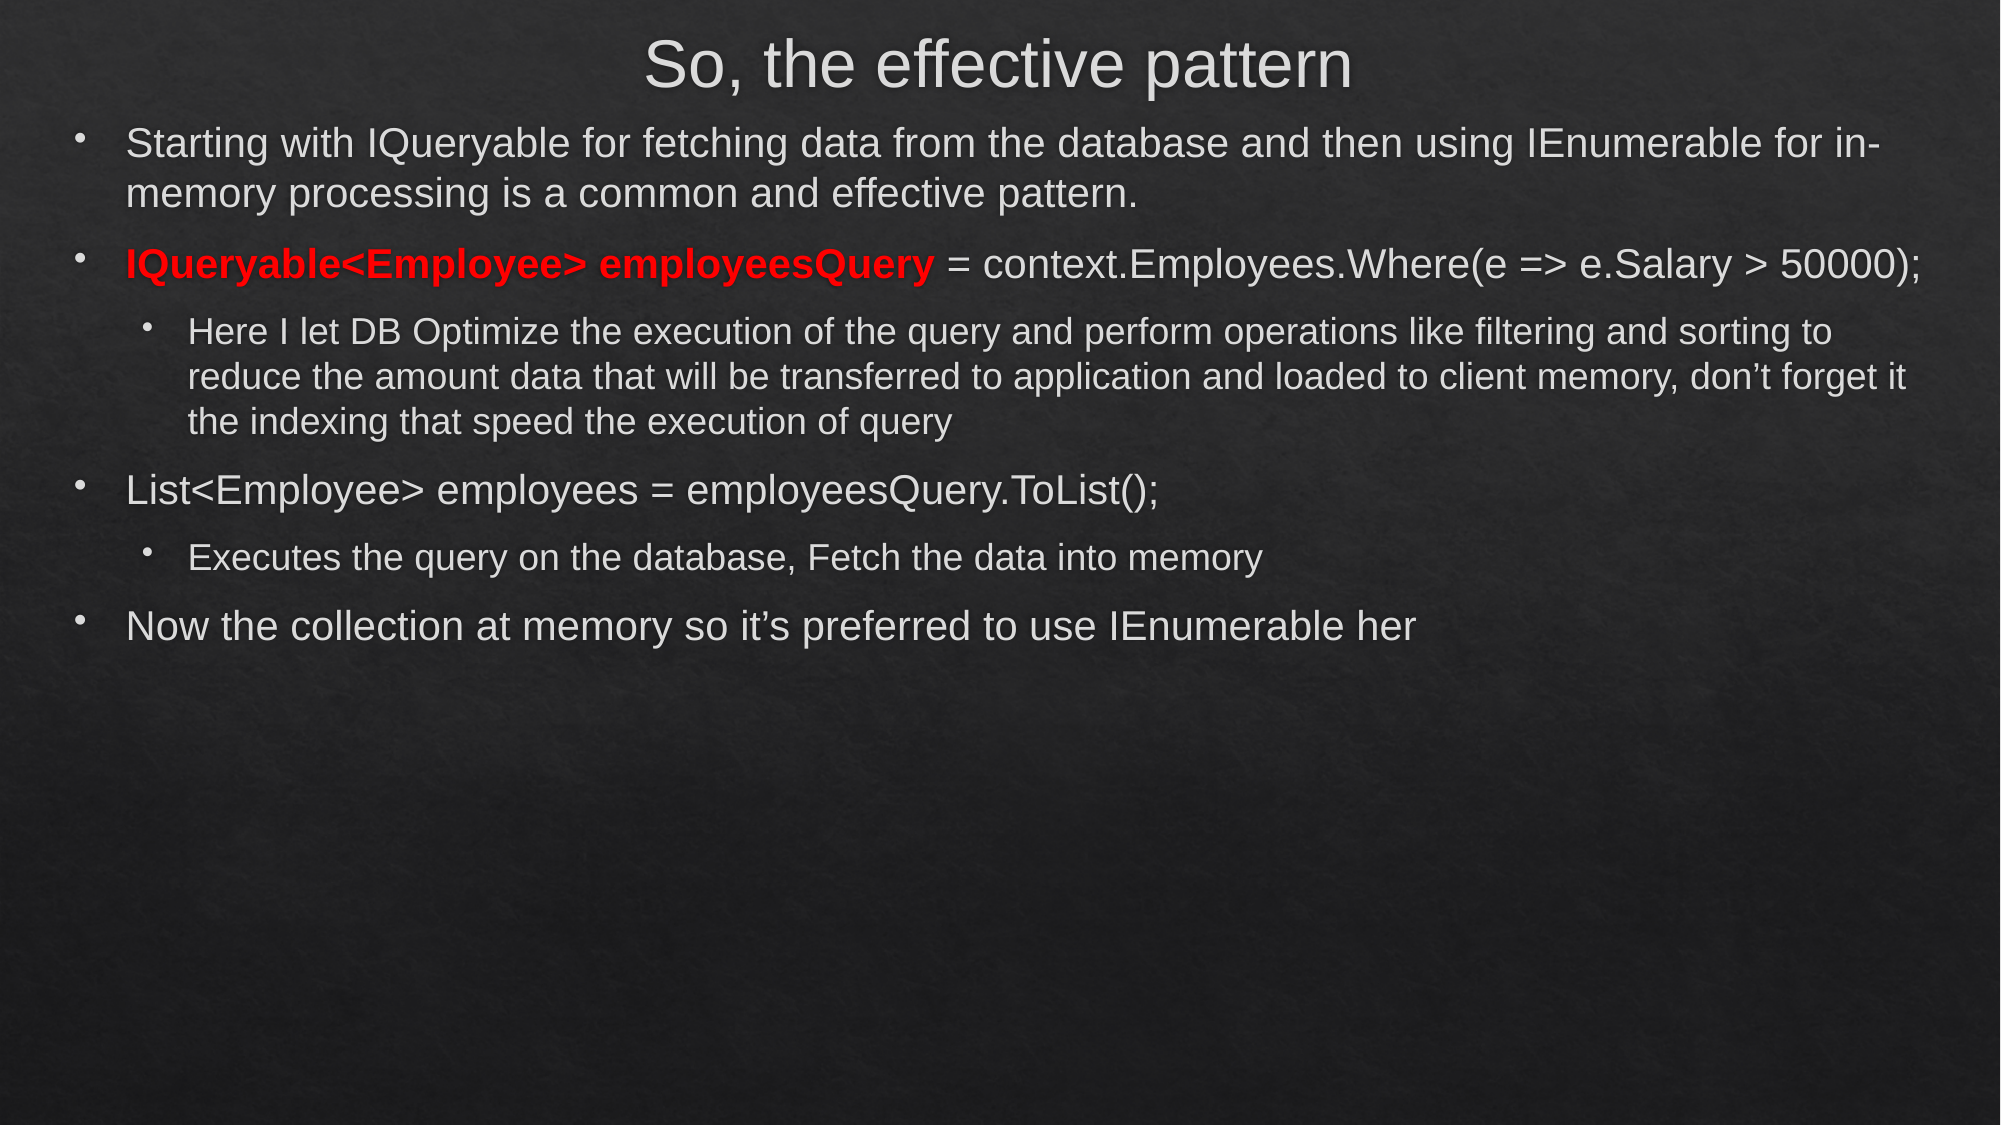

# So, the effective pattern
Starting with IQueryable for fetching data from the database and then using IEnumerable for in-memory processing is a common and effective pattern.
IQueryable<Employee> employeesQuery = context.Employees.Where(e => e.Salary > 50000);
Here I let DB Optimize the execution of the query and perform operations like filtering and sorting to reduce the amount data that will be transferred to application and loaded to client memory, don’t forget it the indexing that speed the execution of query
List<Employee> employees = employeesQuery.ToList();
Executes the query on the database, Fetch the data into memory
Now the collection at memory so it’s preferred to use IEnumerable her